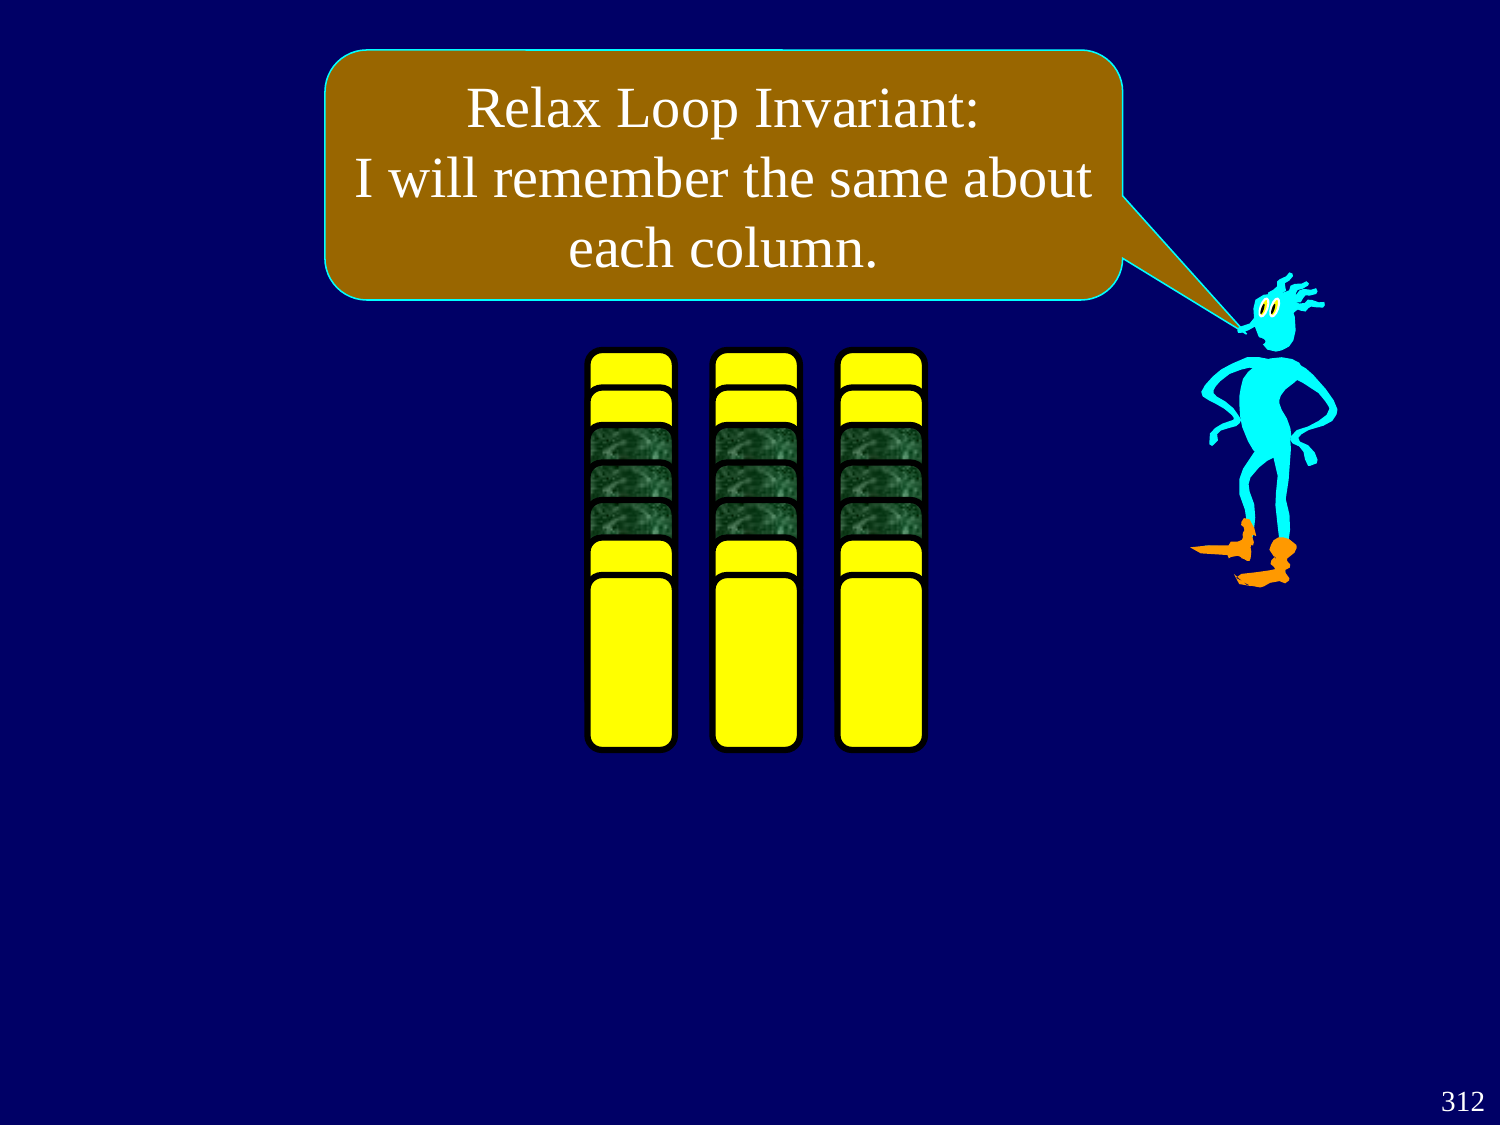

Relax Loop Invariant:
I will remember the same about each column.